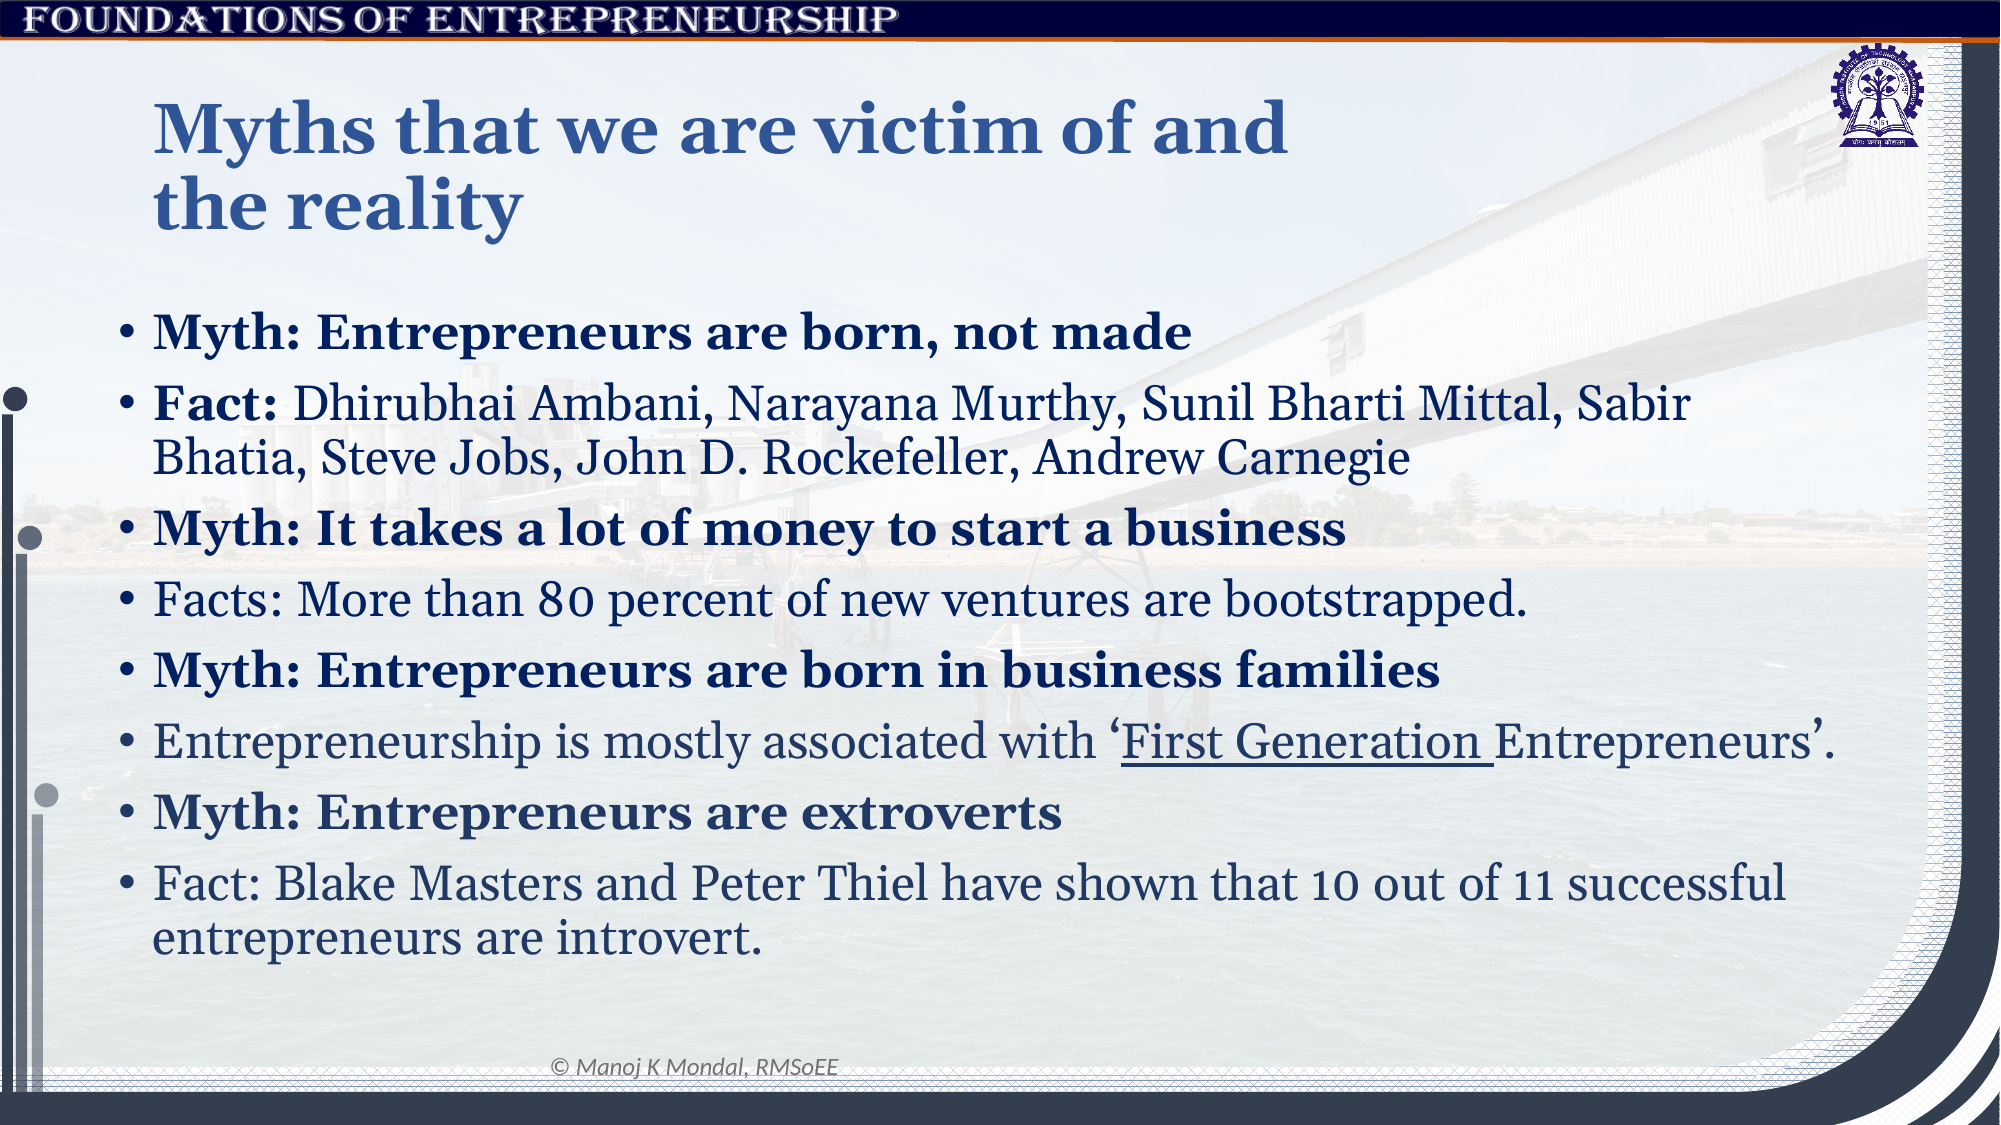

# Myths that we are victim of and the reality
Myth: Entrepreneurs are born, not made
Fact: Dhirubhai Ambani, Narayana Murthy, Sunil Bharti Mittal, Sabir Bhatia, Steve Jobs, John D. Rockefeller, Andrew Carnegie
Myth: It takes a lot of money to start a business
Facts: More than 80 percent of new ventures are bootstrapped.
Myth: Entrepreneurs are born in business families
Entrepreneurship is mostly associated with ‘First Generation Entrepreneurs’.
Myth: Entrepreneurs are extroverts
Fact: Blake Masters and Peter Thiel have shown that 10 out of 11 successful entrepreneurs are introvert.